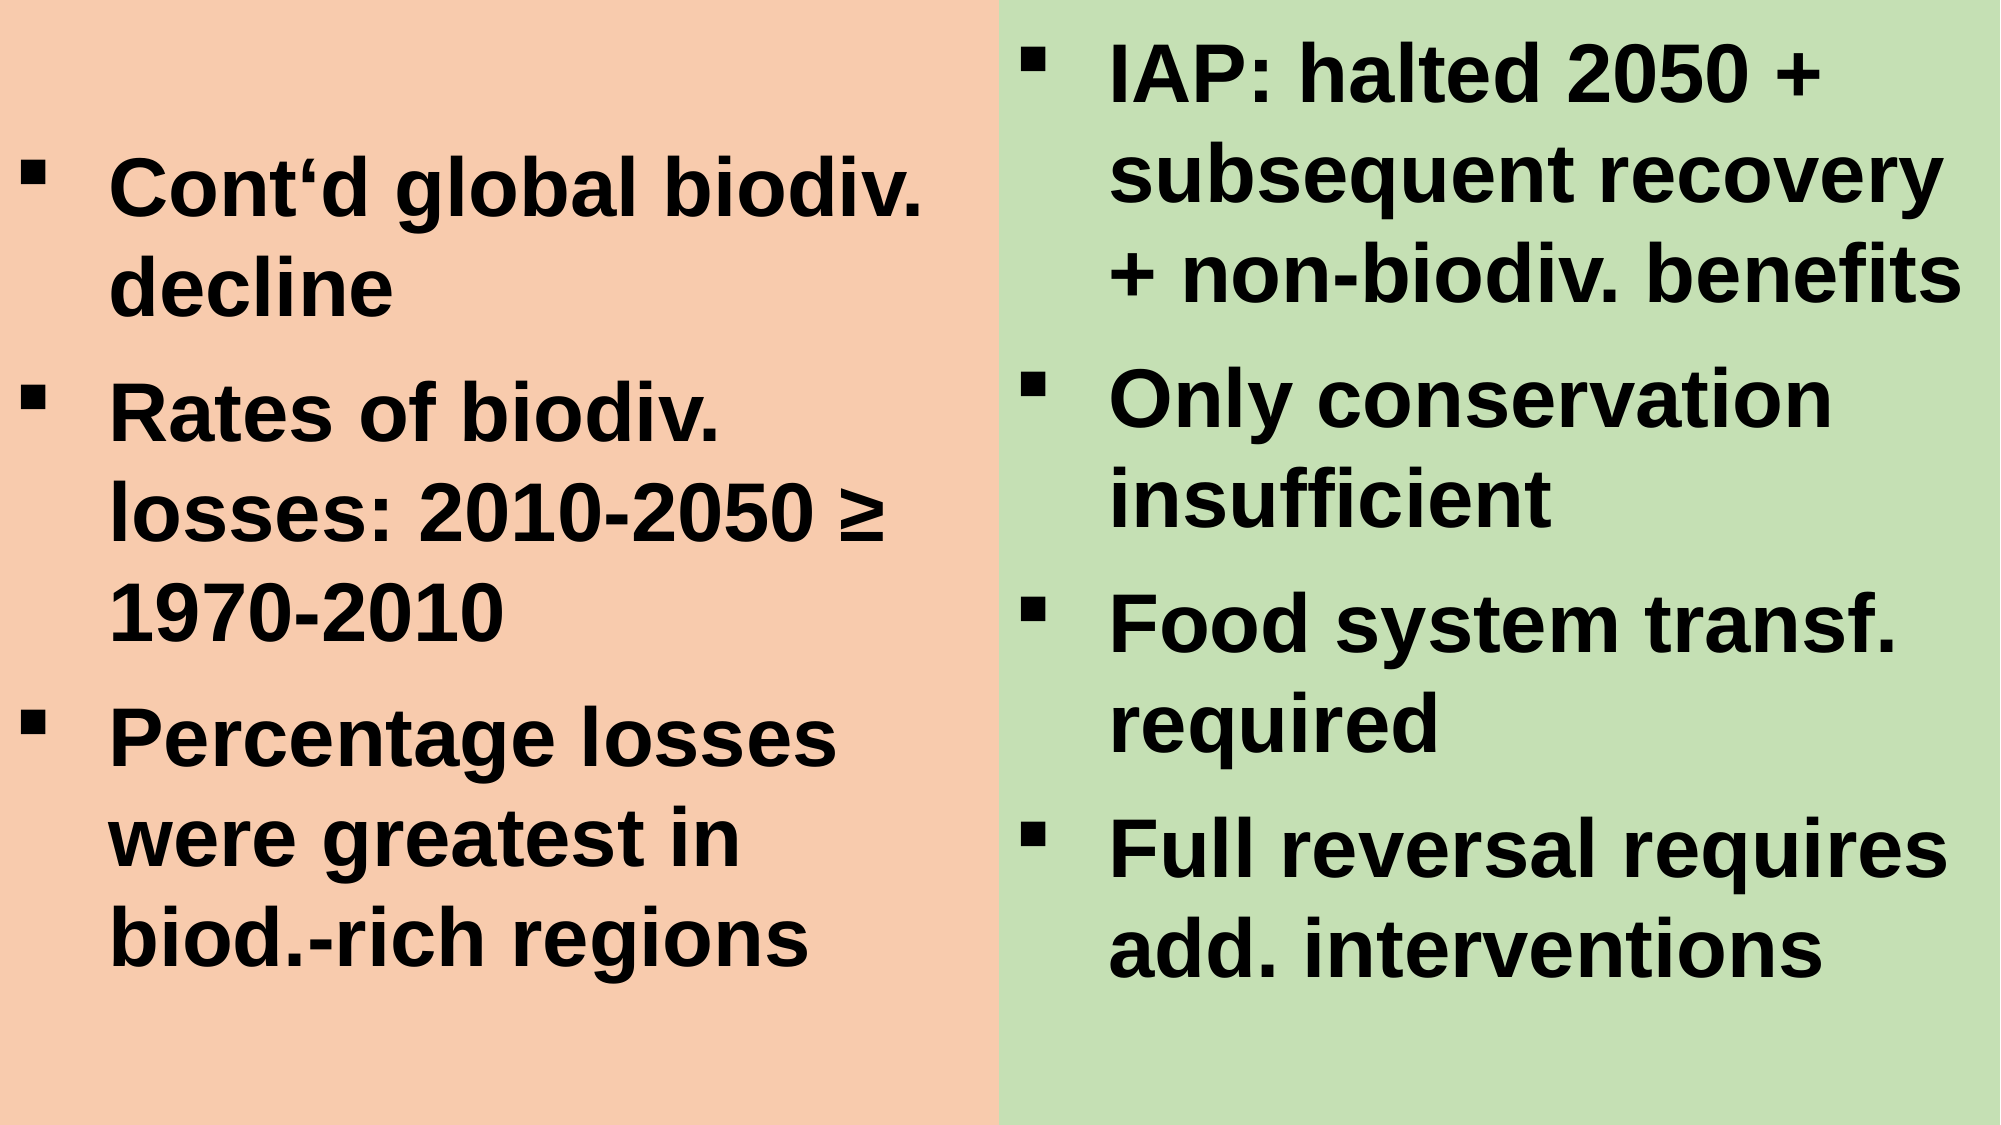

IAP: halted 2050 + subsequent recovery + non-biodiv. benefits
Only conservation insufficient
Food system transf. required
Full reversal requires add. interventions
Cont‘d global biodiv. decline
Rates of biodiv. losses: 2010-2050 ≥ 1970-2010
Percentage losses were greatest in biod.-rich regions